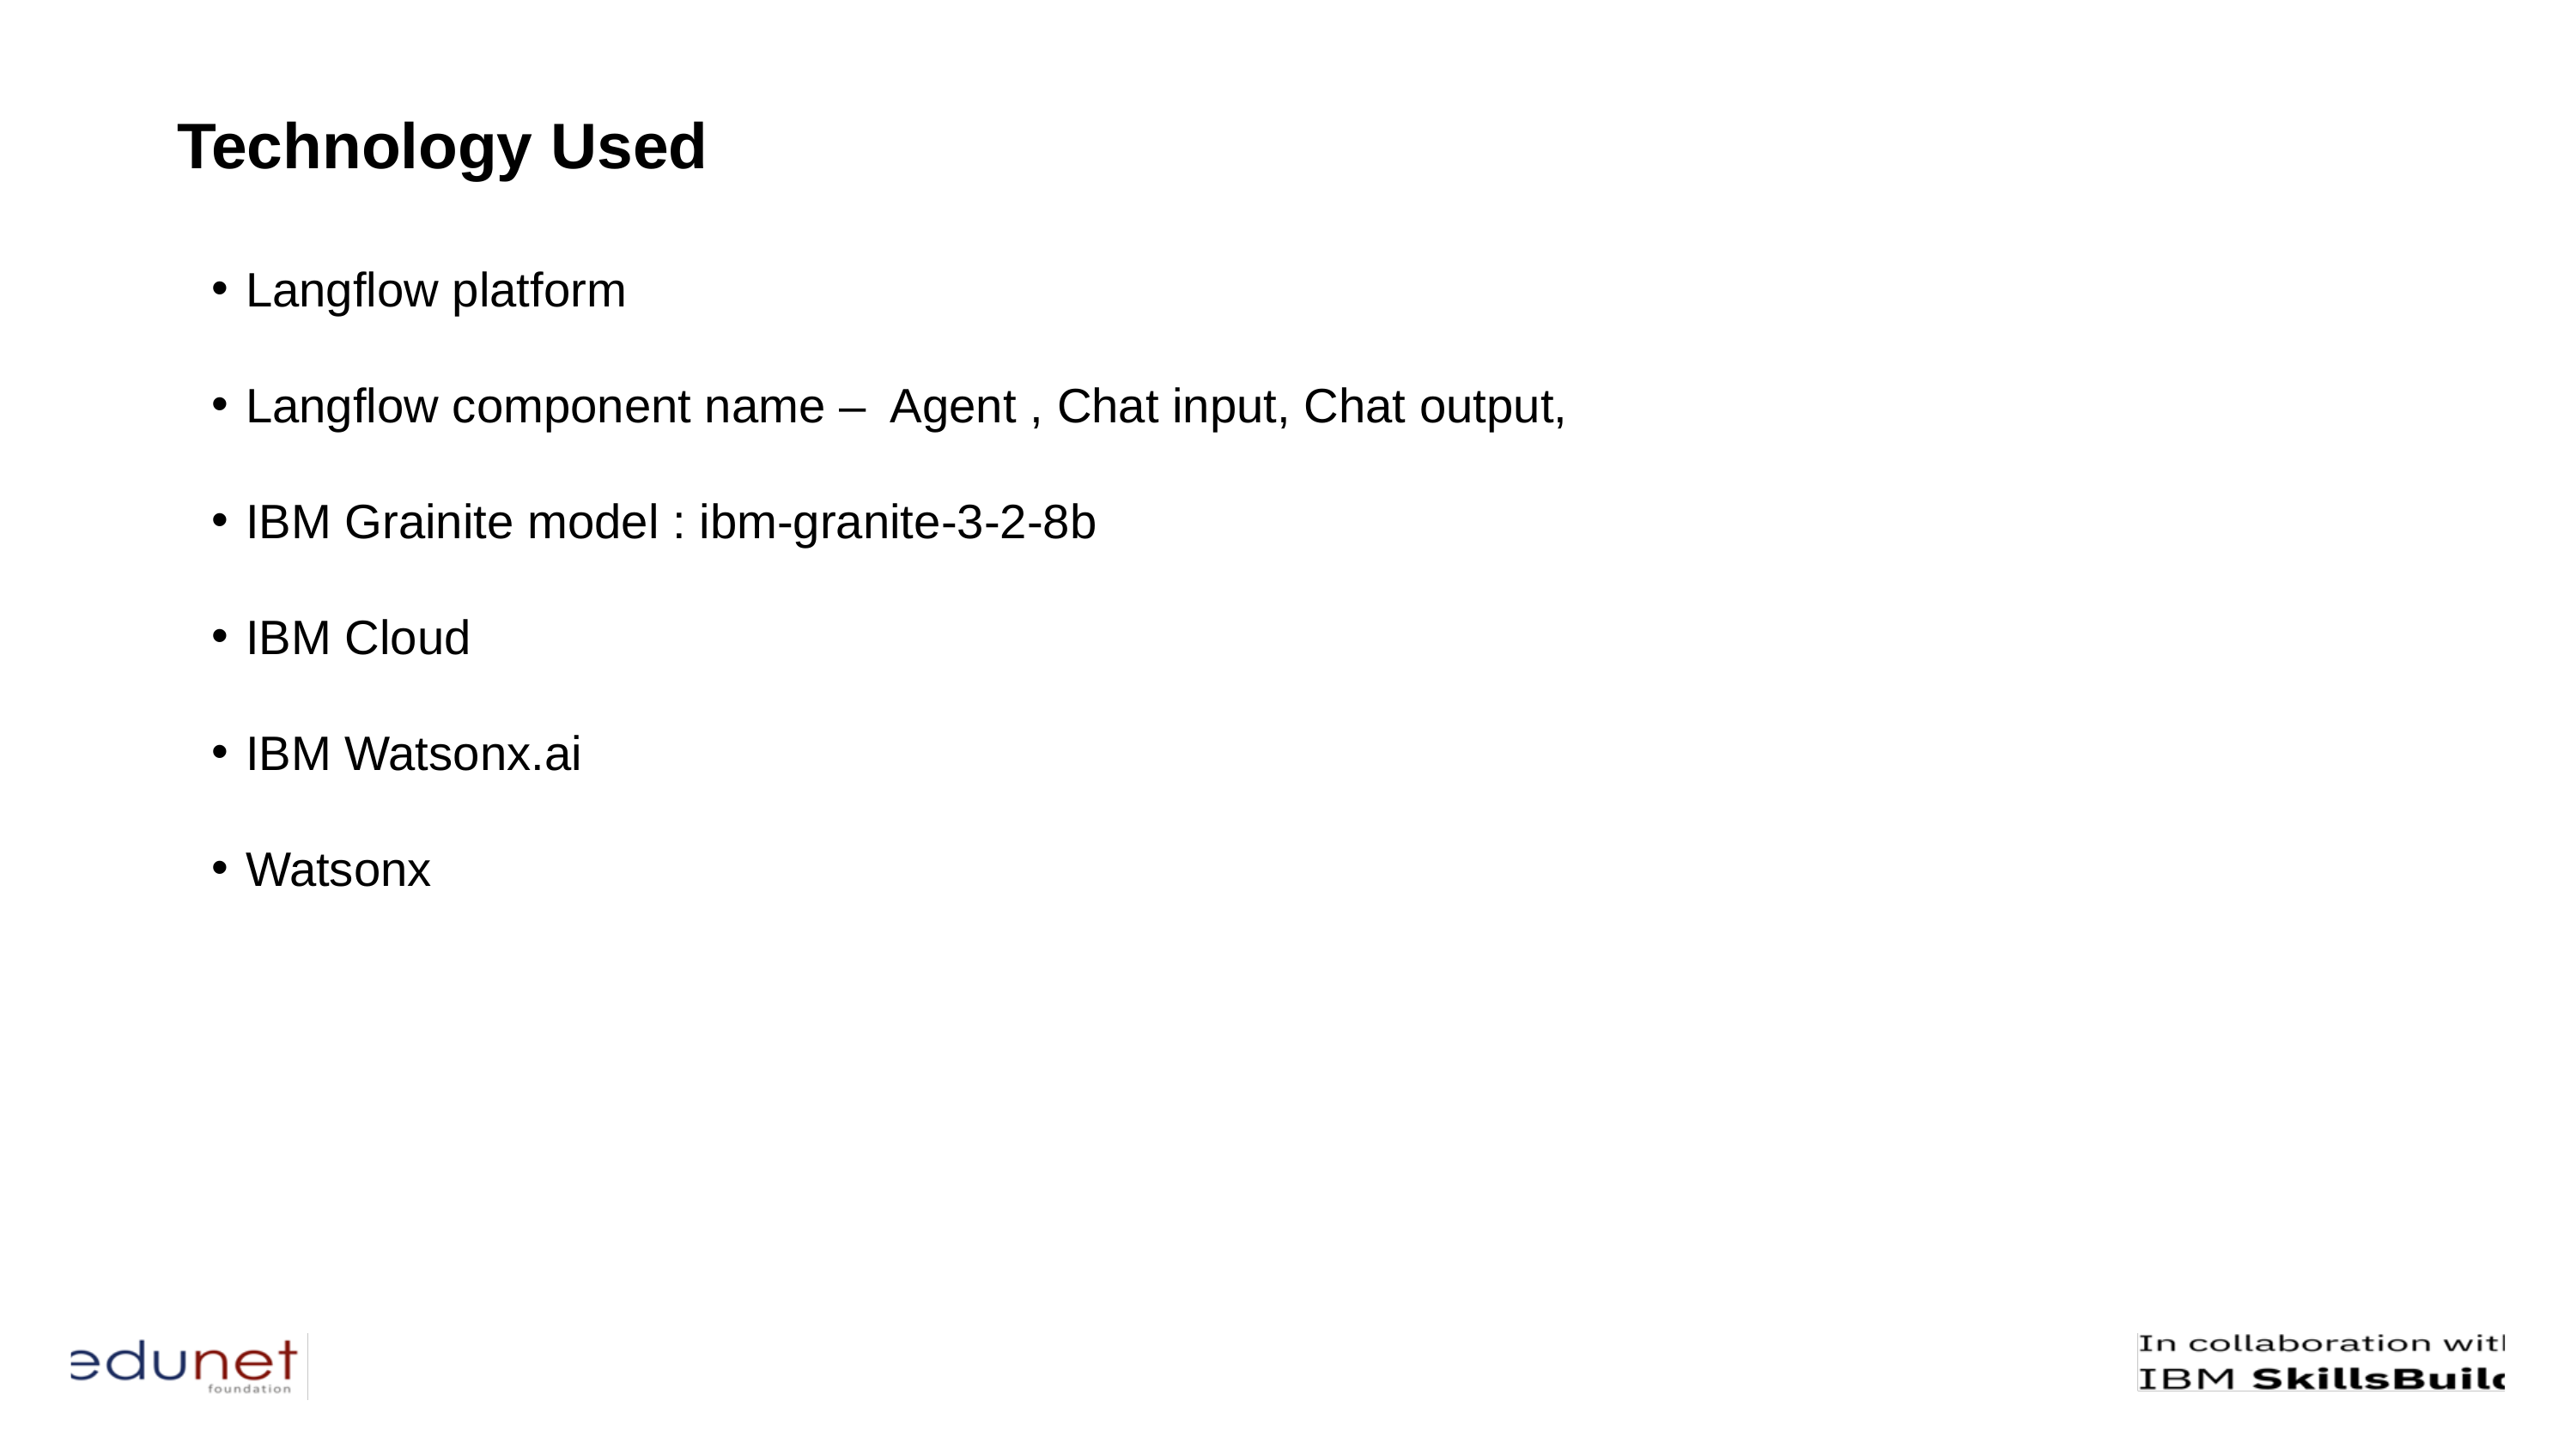

Technology Used
Langflow platform

Langflow component name –  Agent , Chat input, Chat output,

IBM Grainite model : ibm-granite-3-2-8b

IBM Cloud

IBM Watsonx.ai

Watsonx